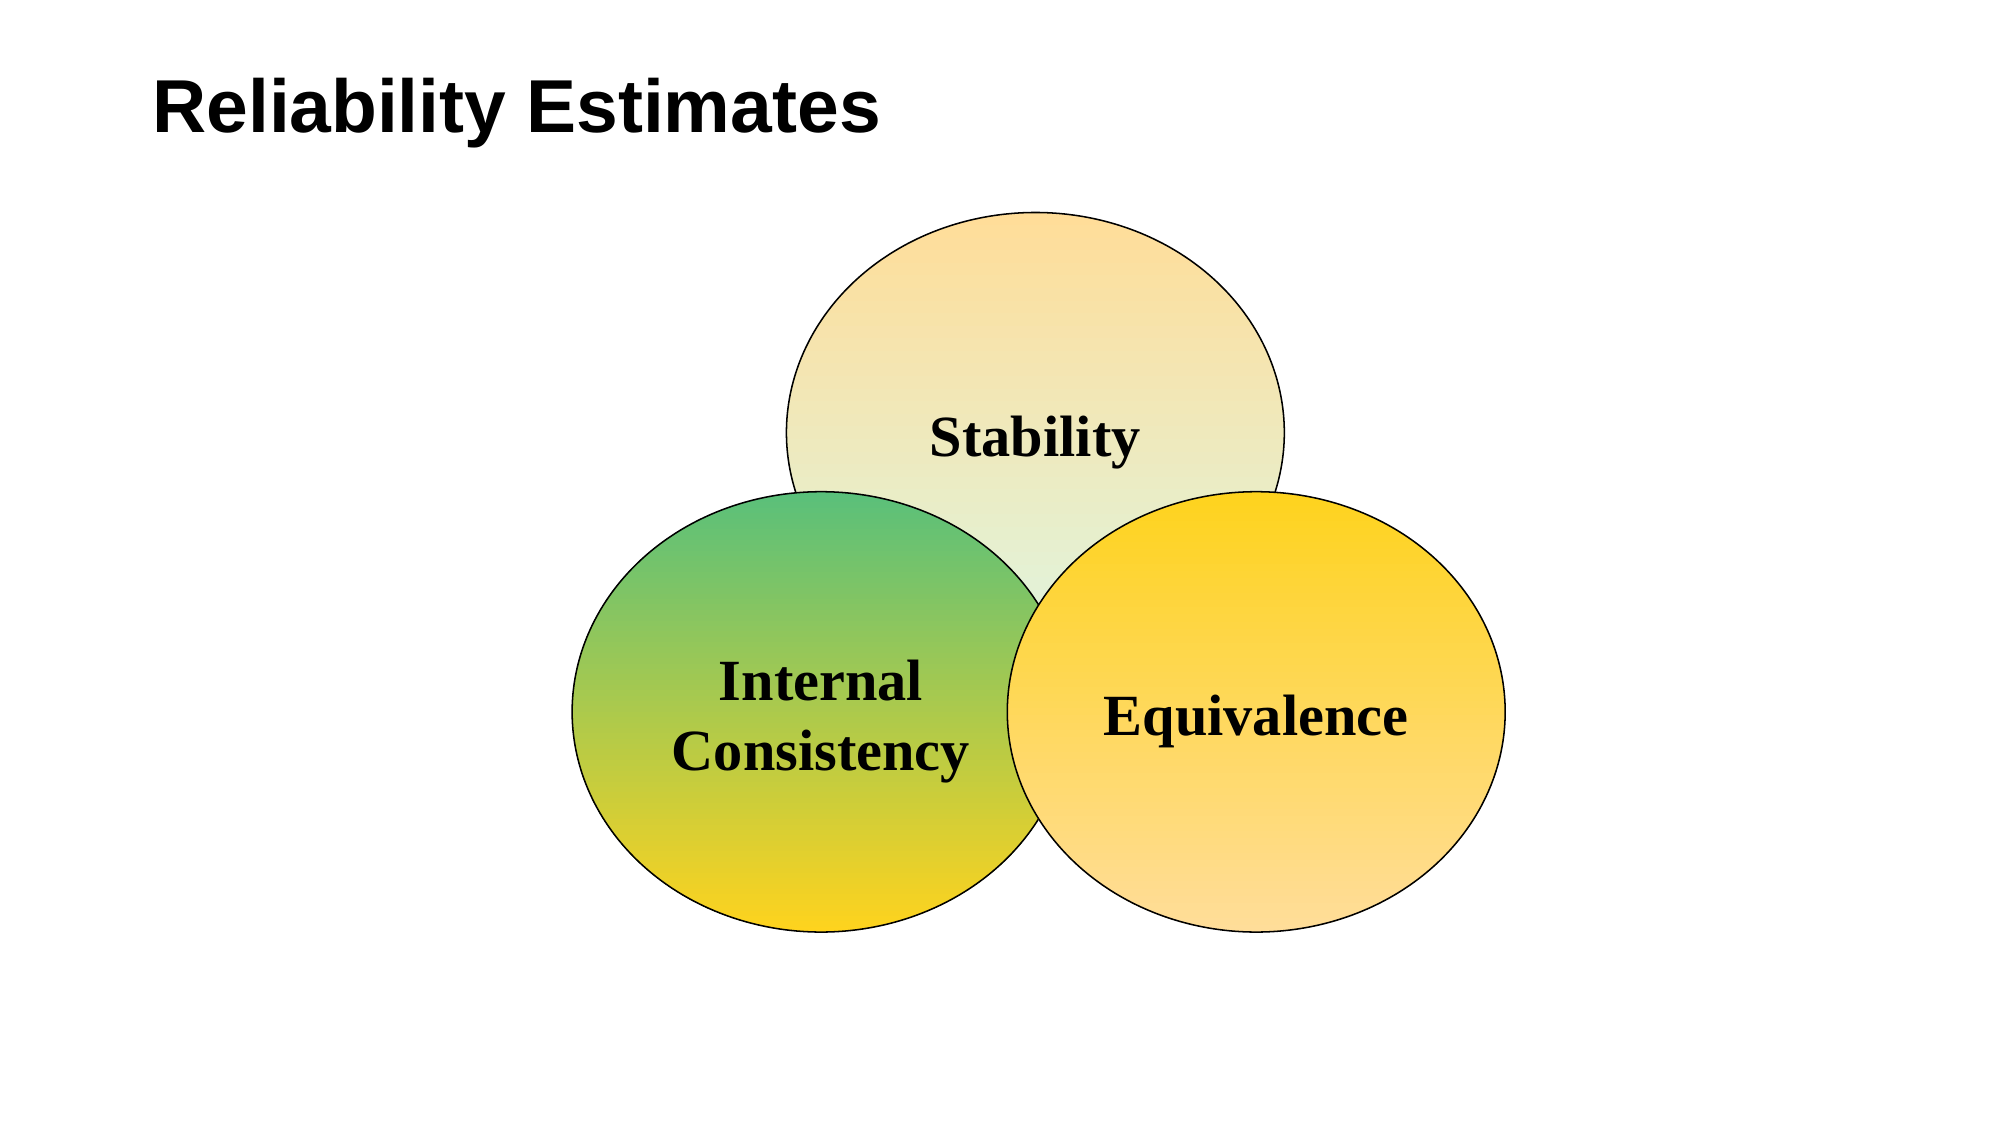

# Reliability Estimates
Stability
Internal
Consistency
Equivalence
11-32